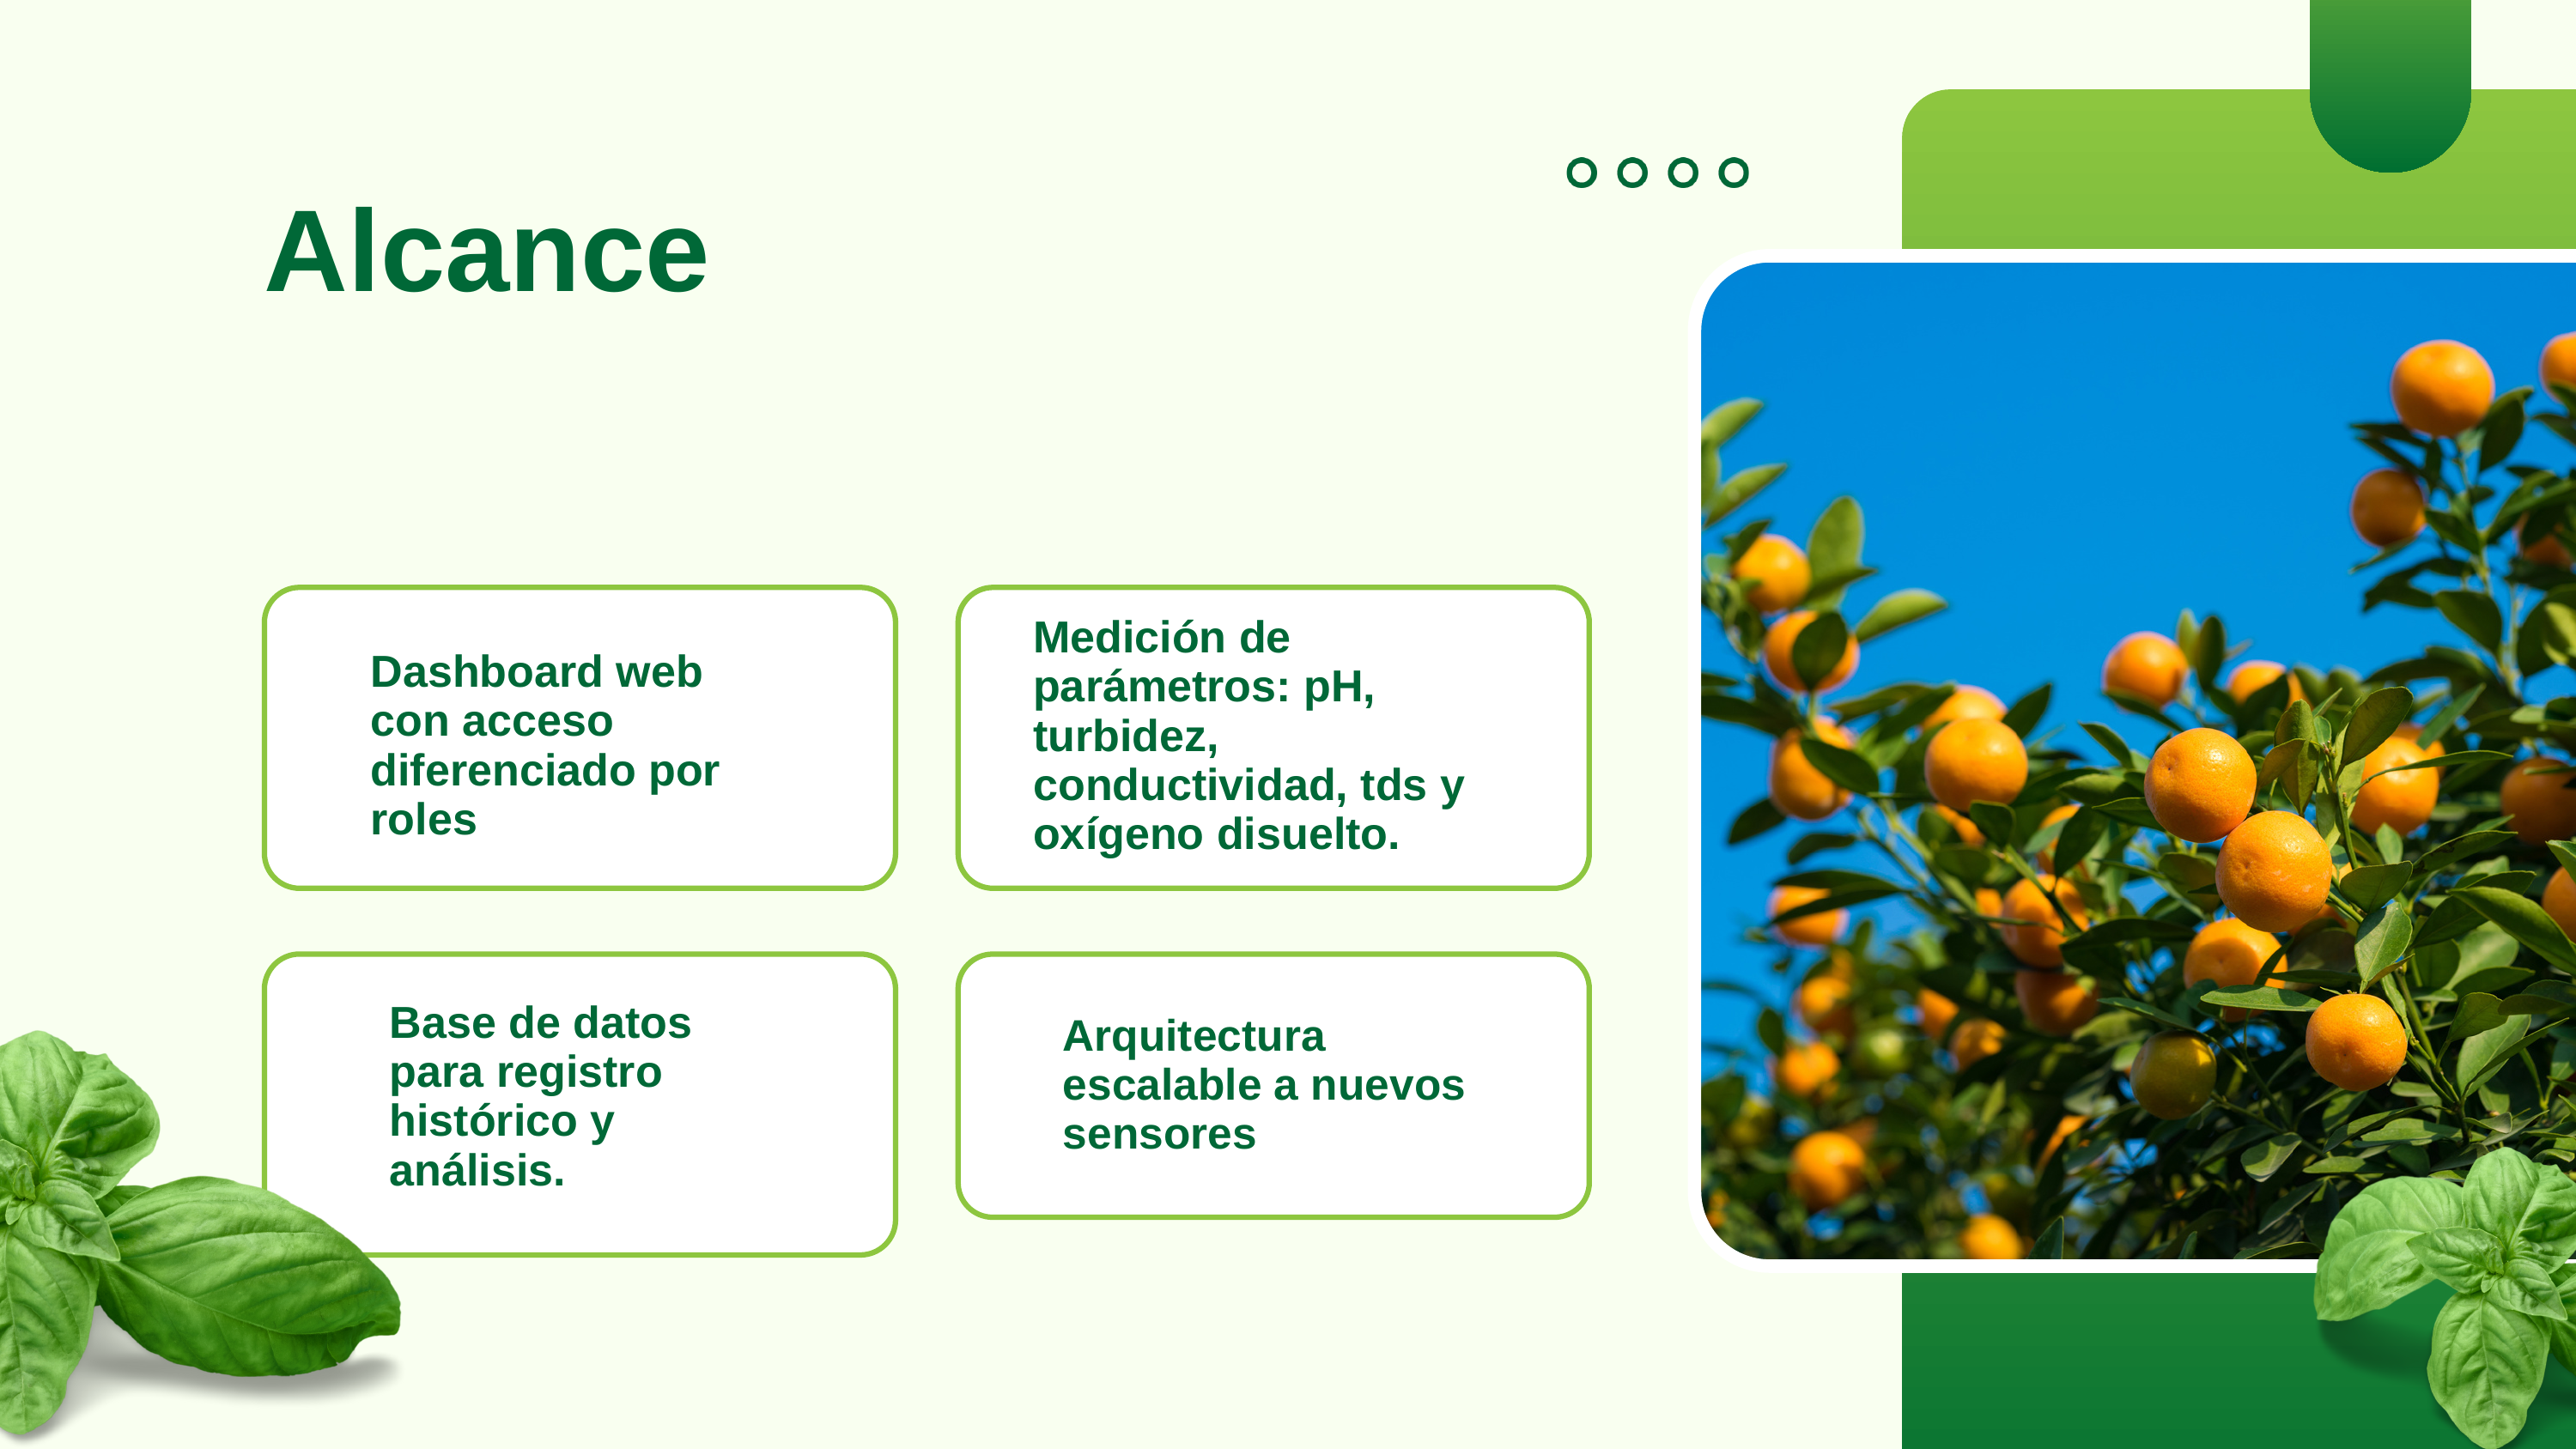

Alcance

Dashboard web con acceso diferenciado por roles

Medición de parámetros: pH, turbidez, conductividad, tds y oxígeno disuelto.

Arquitectura escalable a nuevos sensores
Base de datos para registro histórico y análisis.